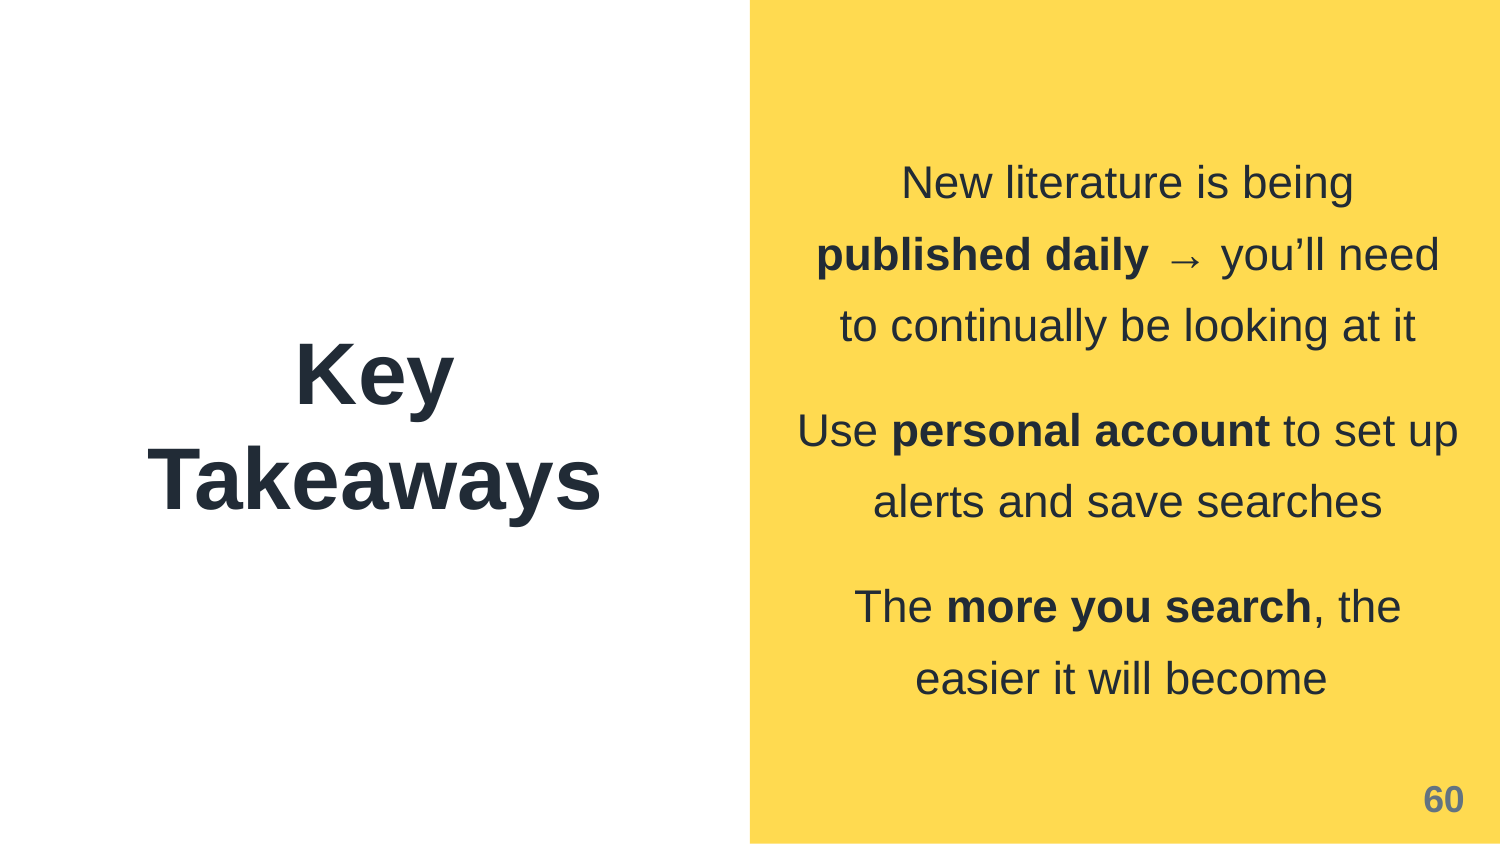

New literature is being published daily → you’ll need to continually be looking at it
Use personal account to set up alerts and save searches
The more you search, the easier it will become
# Key Takeaways
60